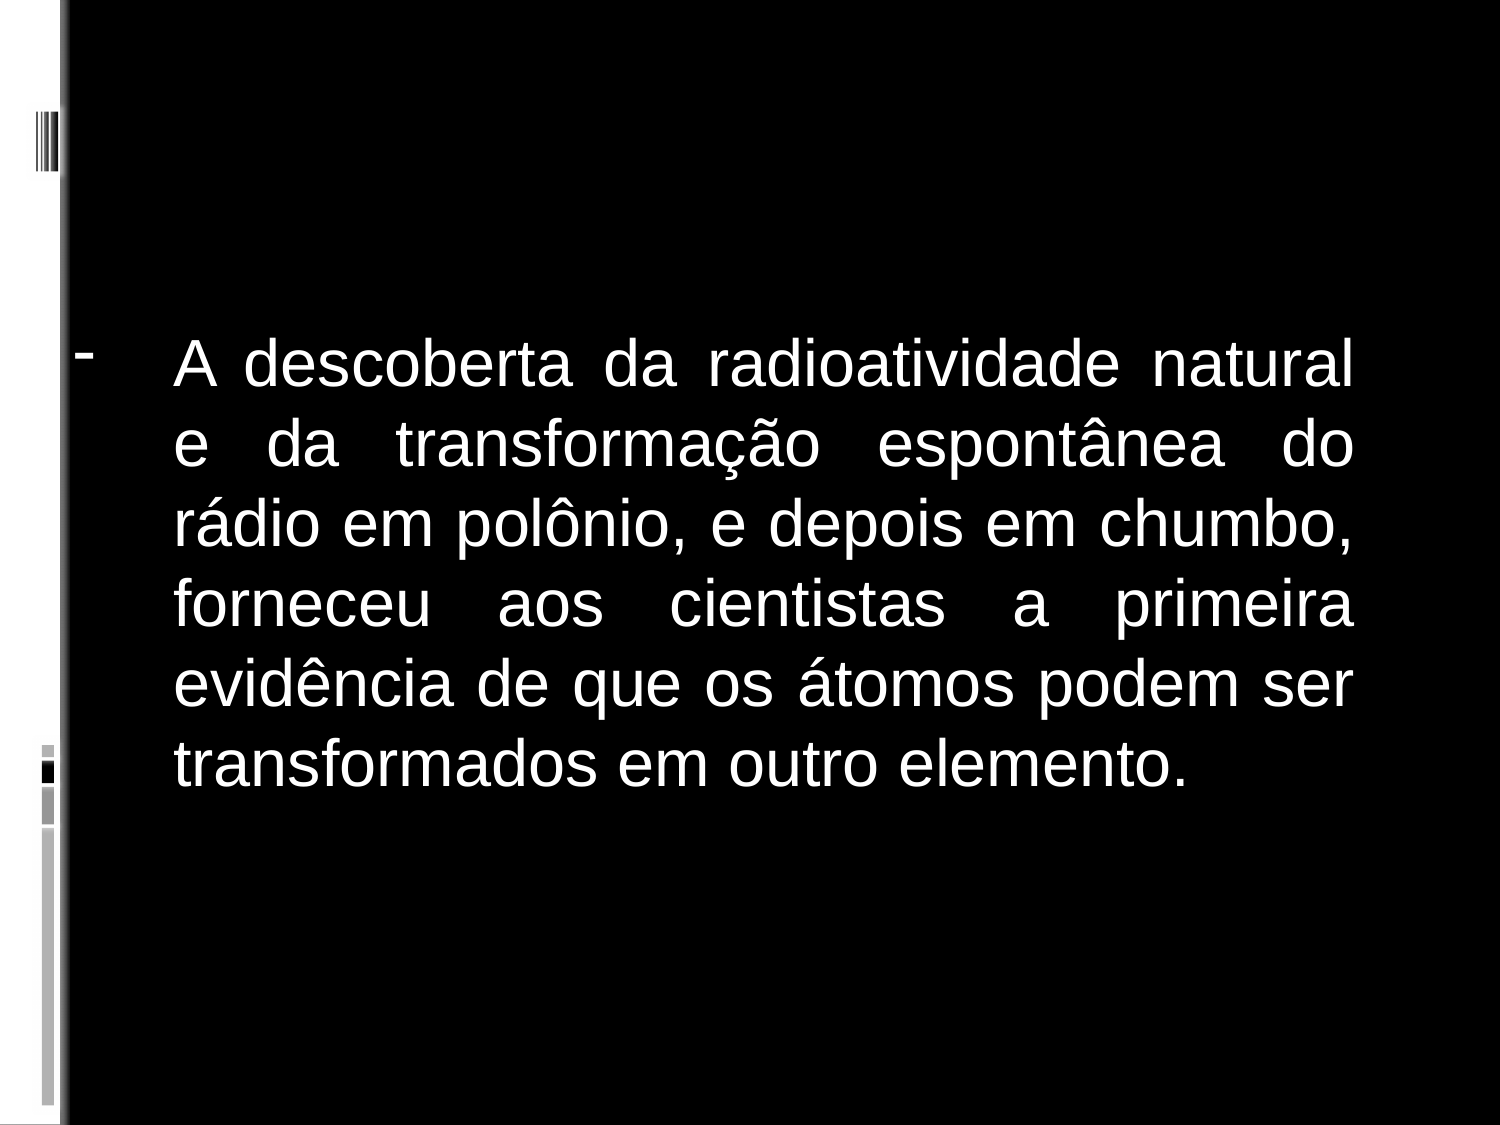

#
A descoberta da radioatividade natural e da transformação espontânea do rádio em polônio, e depois em chumbo, forneceu aos cientistas a primeira evidência de que os átomos podem ser transformados em outro elemento.